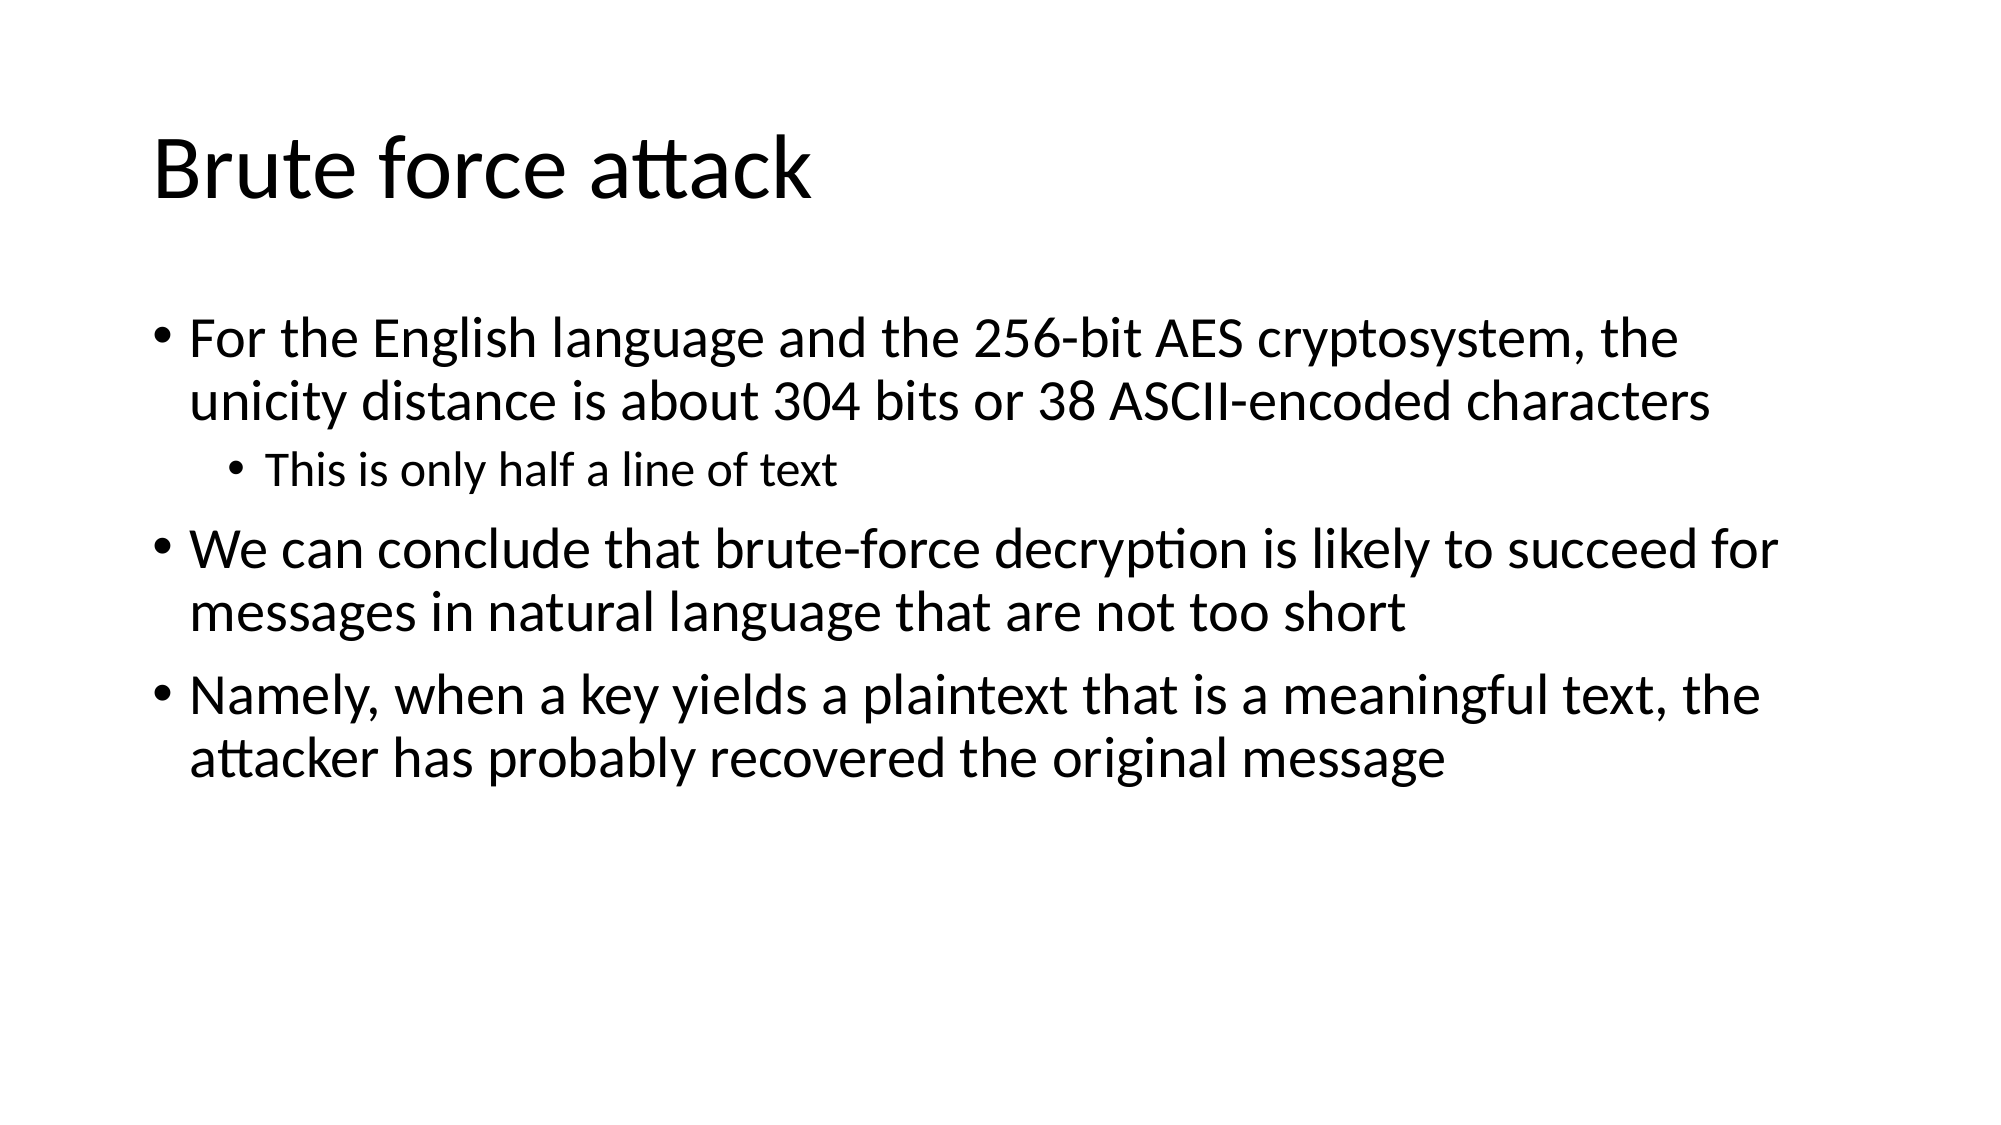

# Brute force attack
For the English language and the 256-bit AES cryptosystem, the unicity distance is about 304 bits or 38 ASCII-encoded characters
This is only half a line of text
We can conclude that brute-force decryption is likely to succeed for messages in natural language that are not too short
Namely, when a key yields a plaintext that is a meaningful text, the attacker has probably recovered the original message